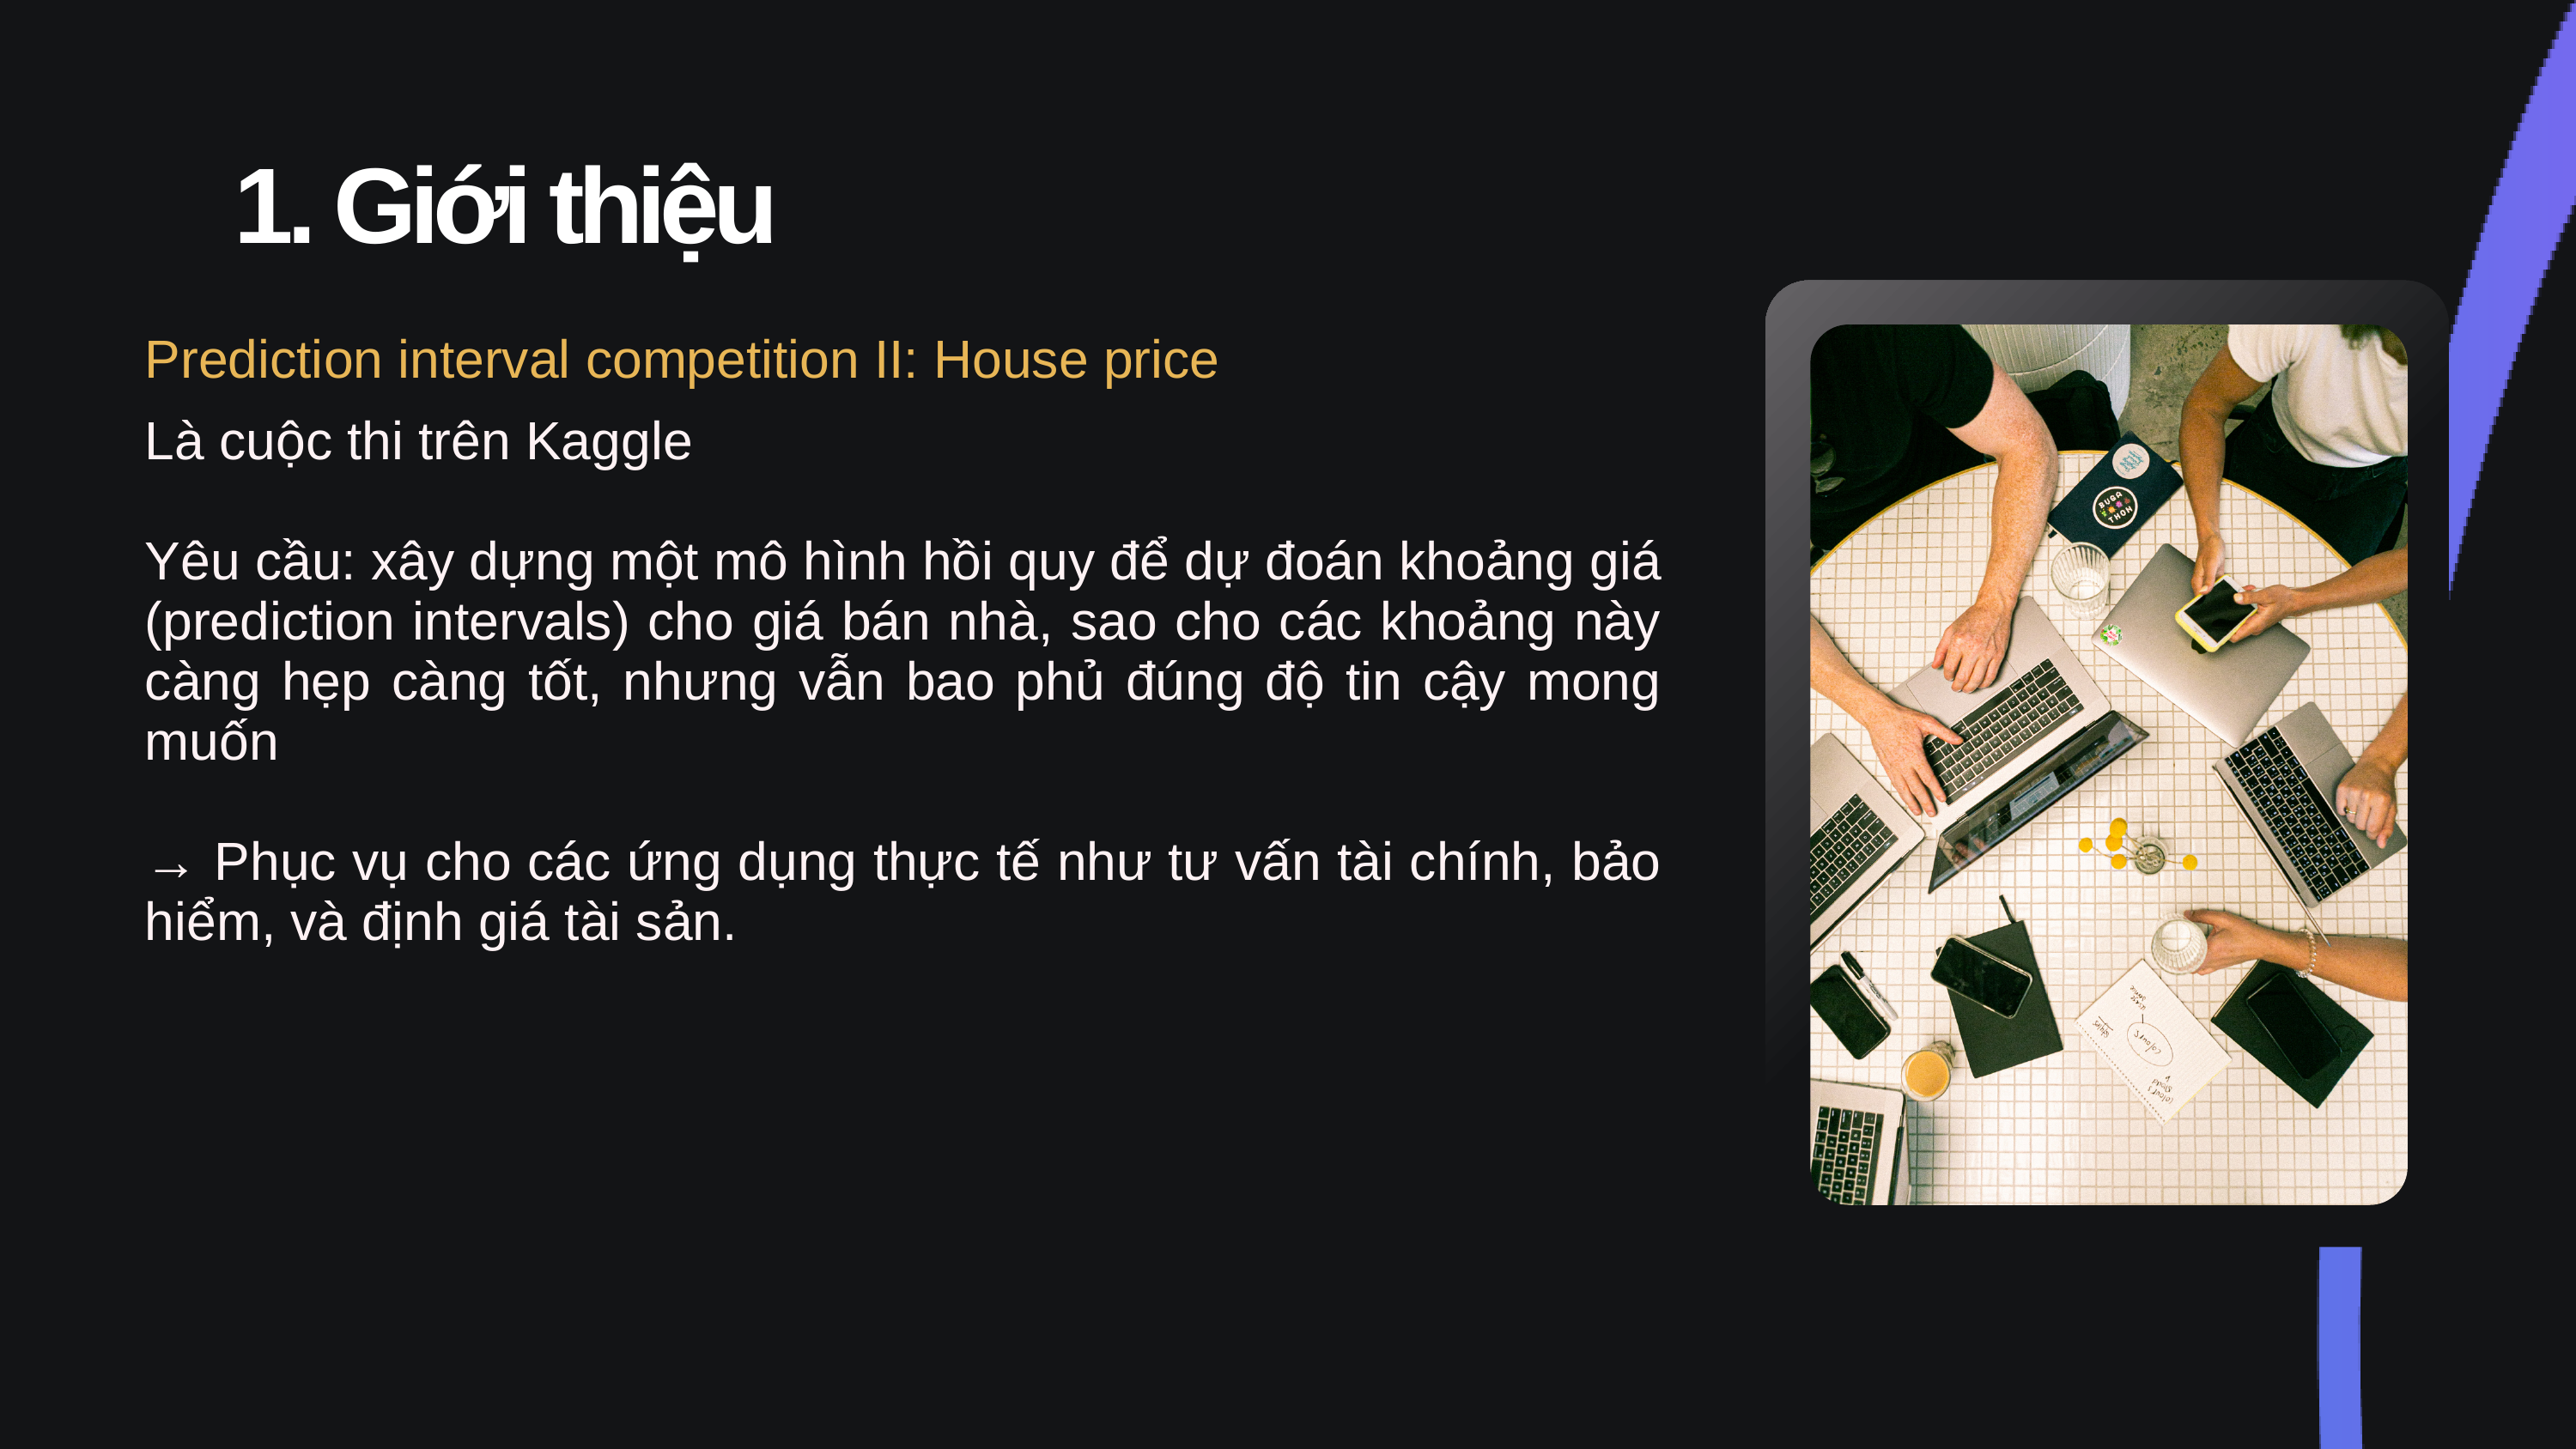

1. Giới thiệu

Prediction interval competition II: House price

Là cuộc thi trên Kaggle

Yêu cầu: xây dựng một mô hình hồi quy để dự đoán khoảng giá (prediction intervals) cho giá bán nhà, sao cho các khoảng này càng hẹp càng tốt, nhưng vẫn bao phủ đúng độ tin cậy mong muốn

→ Phục vụ cho các ứng dụng thực tế như tư vấn tài chính, bảo hiểm, và định giá tài sản.